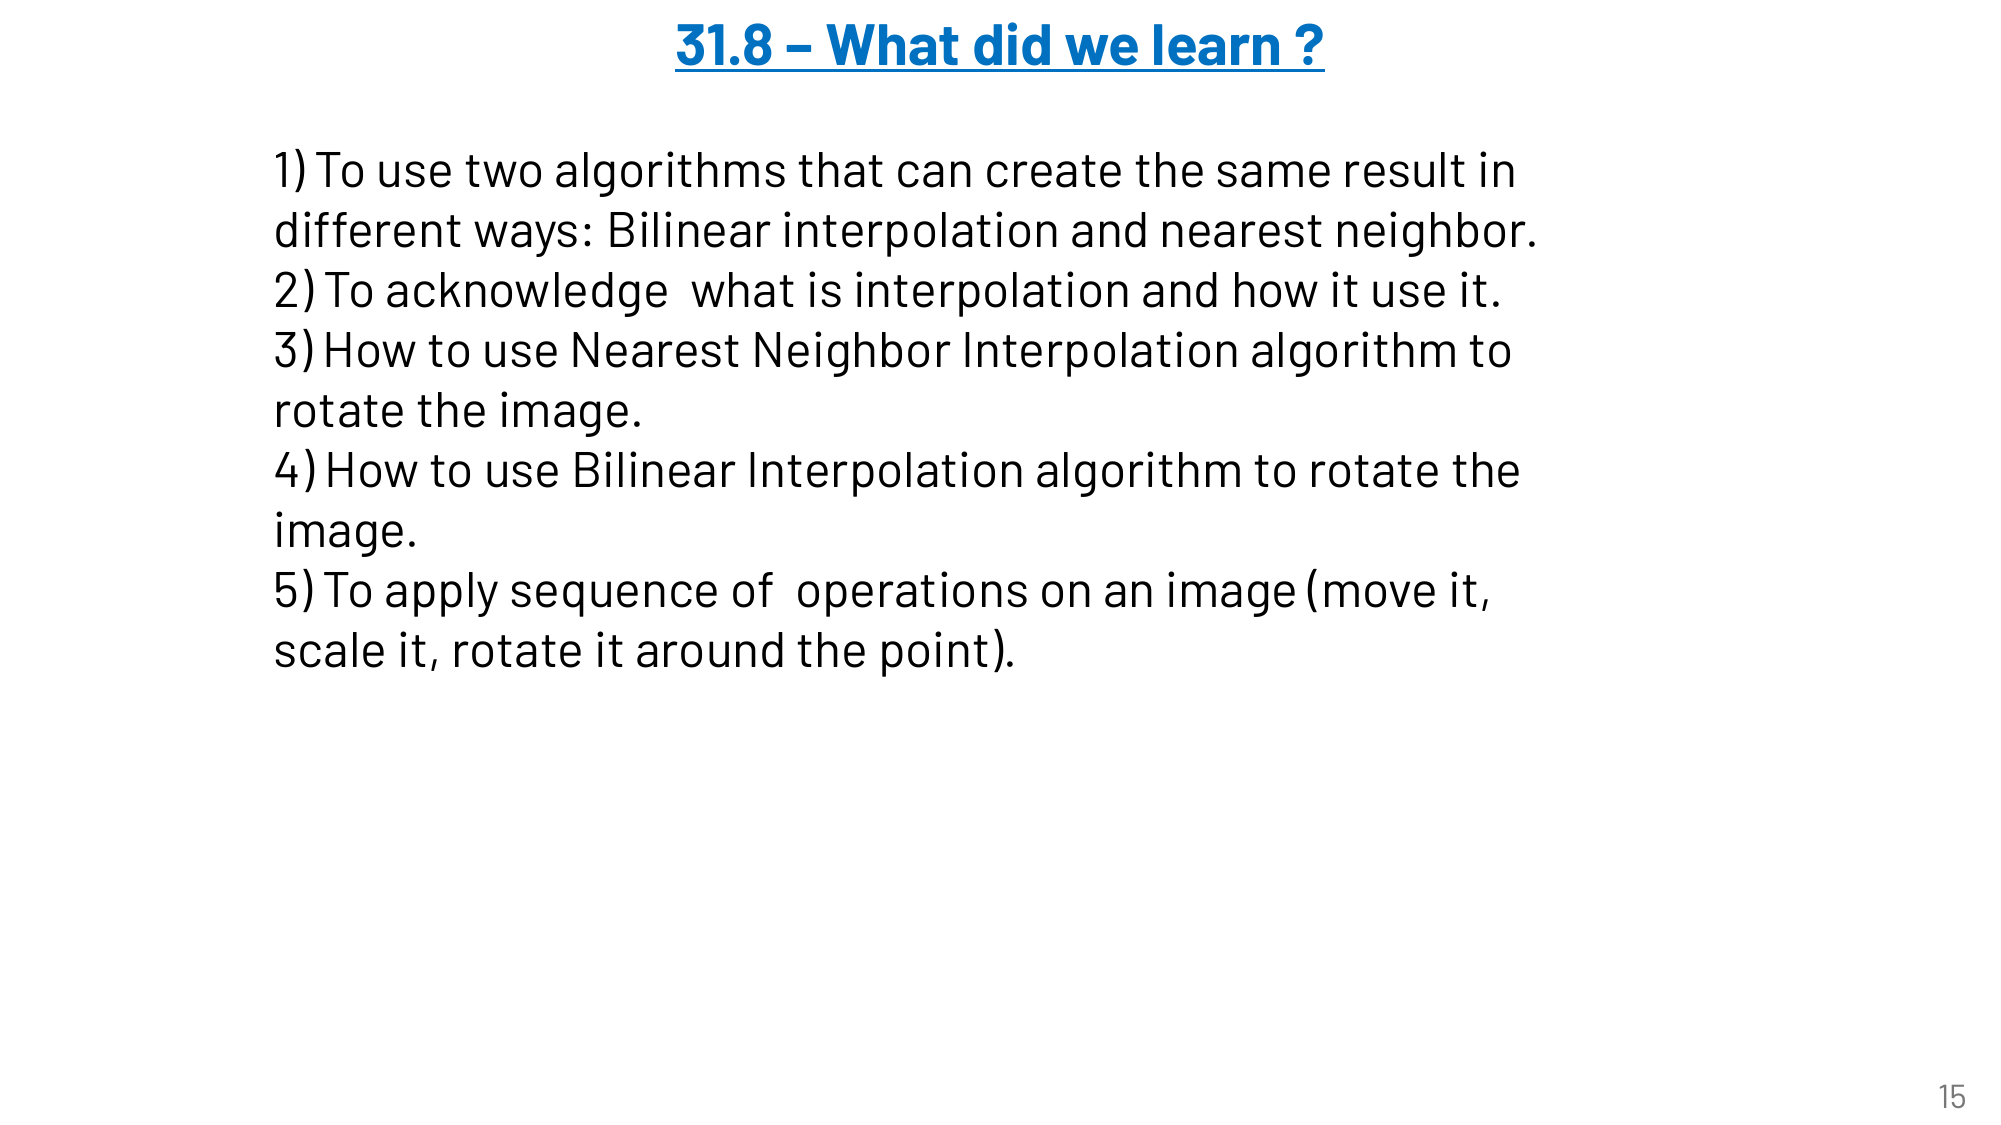

31.8 – What did we learn ?
1) To use two algorithms that can create the same result in different ways: Bilinear interpolation and nearest neighbor.
2) To acknowledge  what is interpolation and how it use it.
3) How to use Nearest Neighbor Interpolation algorithm to rotate the image.
4) How to use Bilinear Interpolation algorithm to rotate the image.
5) To apply sequence of  operations on an image (move it, scale it, rotate it around the point).

15